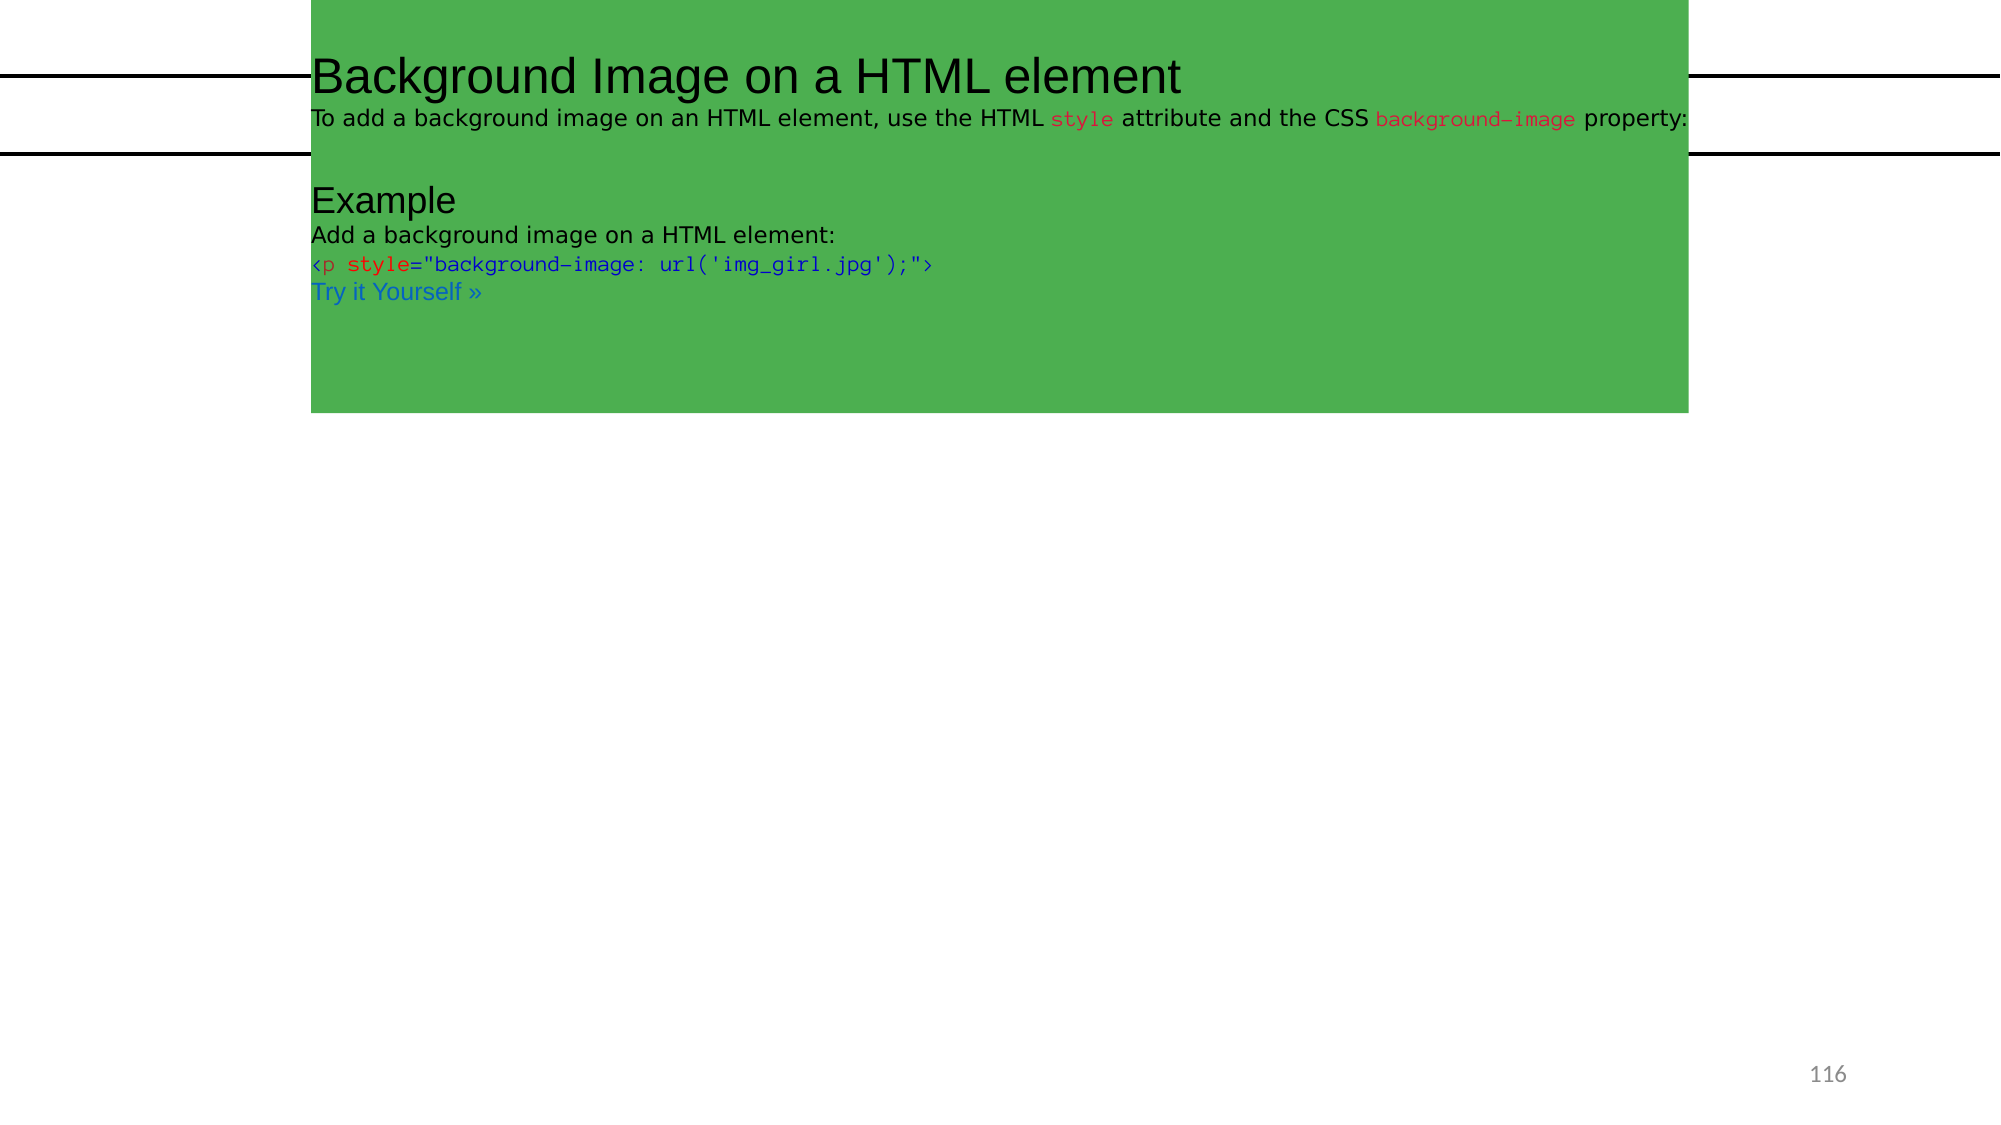

HTML Background Images
❮ PreviousNext ❯
#

A background image can be specified for almost any HTML element.

Background Image on a HTML element
To add a background image on an HTML element, use the HTML style attribute and the CSS background-image property:

Example
Add a background image on a HTML element:
<p style="background-image: url('img_girl.jpg');">
Try it Yourself »

116